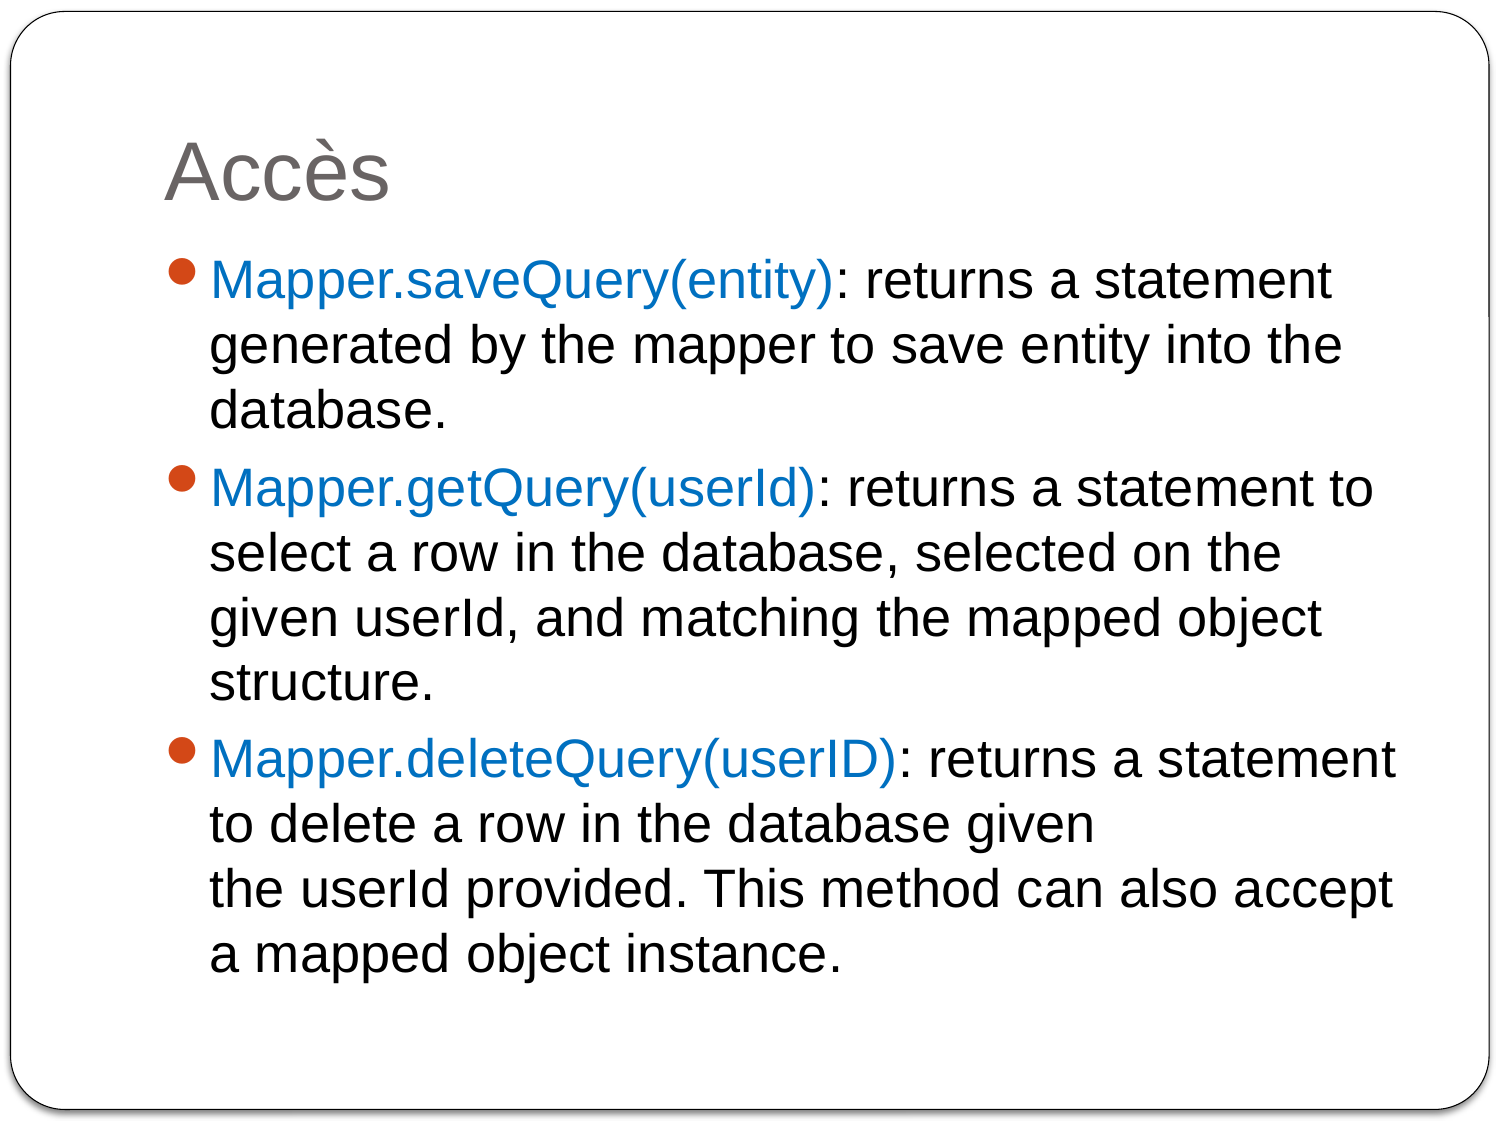

# Accès
Mapper.saveQuery(entity): returns a statement generated by the mapper to save entity into the database.
Mapper.getQuery(userId): returns a statement to select a row in the database, selected on the given userId, and matching the mapped object structure.
Mapper.deleteQuery(userID): returns a statement to delete a row in the database given the userId provided. This method can also accept a mapped object instance.